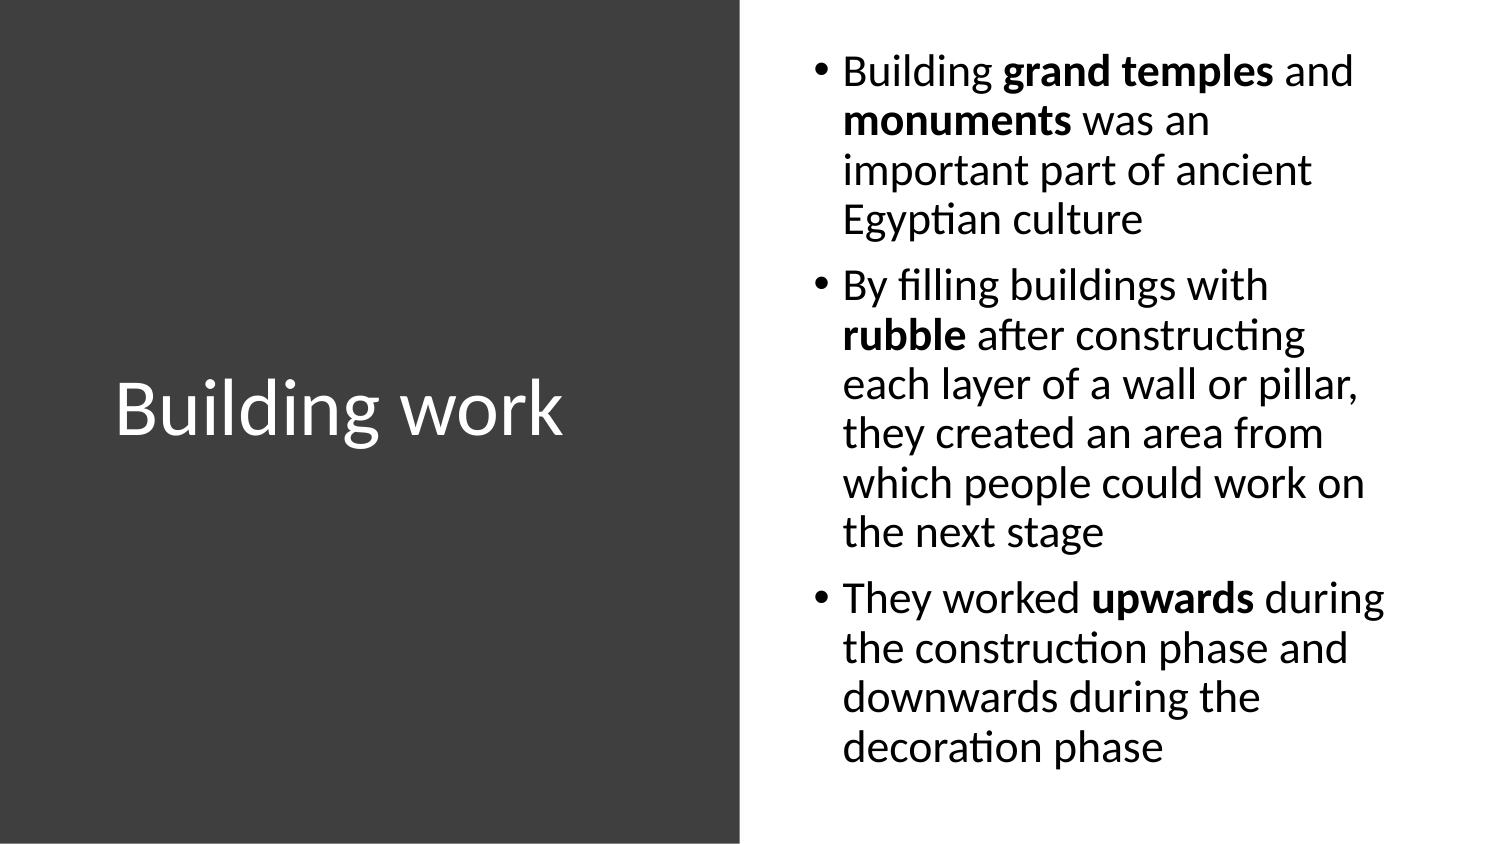

# Building work
Building grand temples and monuments was an important part of ancient Egyptian culture
By filling buildings with rubble after constructing each layer of a wall or pillar, they created an area from which people could work on the next stage
They worked upwards during the construction phase and downwards during the decoration phase